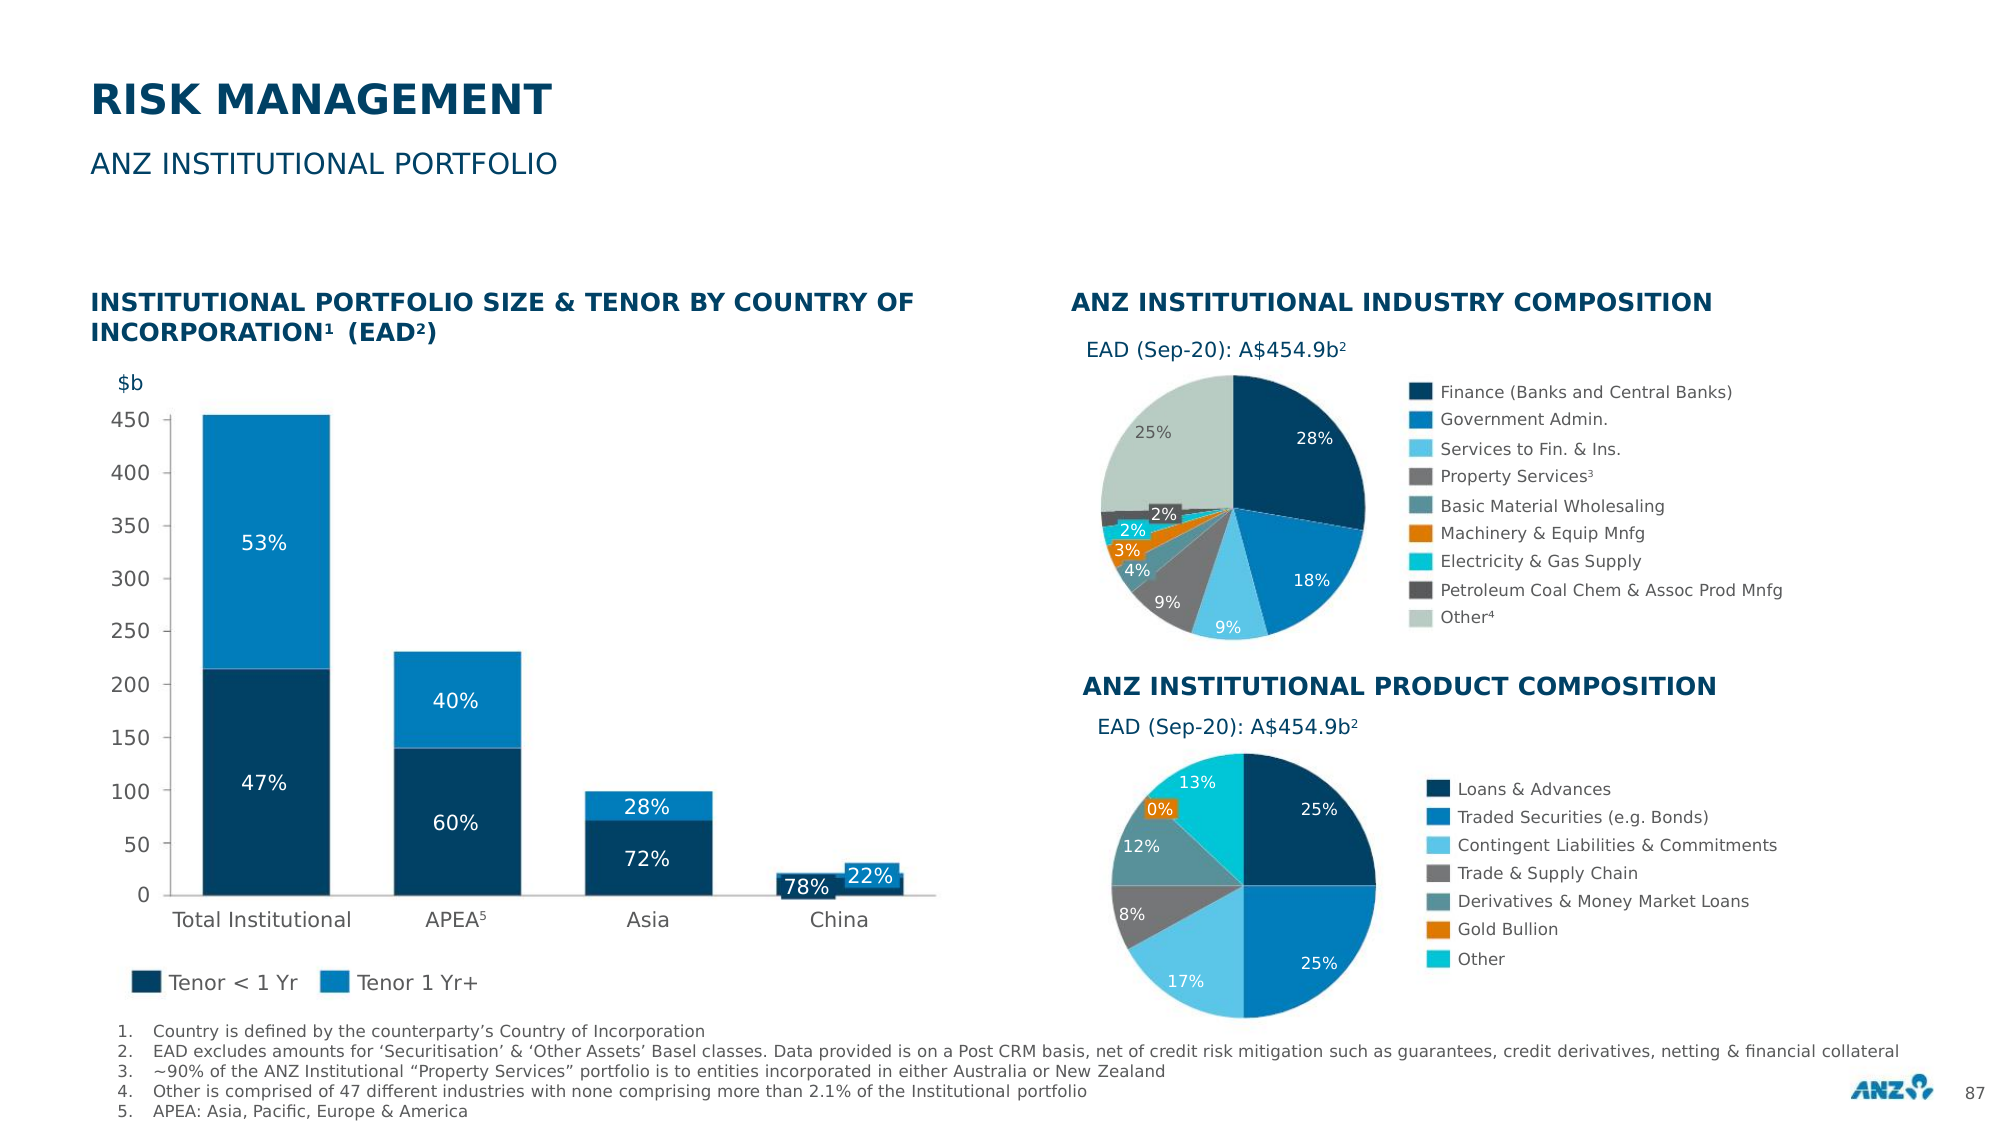

RISK MANAGEMENT
ANZ INSTITUTIONAL PORTFOLIO
INSTITUTIONAL PORTFOLIO SIZE & TENOR BY COUNTRY OF
INCORPORATION1 (EAD2)
ANZ INSTITUTIONAL INDUSTRY COMPOSITION
EAD (Sep-20): A$454.9b2
$b
Finance (Banks and Central Banks)
Government Admin.
450
25%
28%
18%
Services to Fin. & Ins.
Property Services3
400
350
Basic Material Wholesaling
Machinery & Equip Mnfg
Electricity & Gas Supply
Petroleum Coal Chem & Assoc Prod Mnfg
Other⁴
2%
2%
3%
4%
53%
300
250
200
150
100
50
9%
9%
ANZ INSTITUTIONAL PRODUCT COMPOSITION
40%
60%
EAD (Sep-20): A$454.9b2
47%
13%
Loans & Advances
28%
72%
0%
12%
25%
Traded Securities (e.g. Bonds)
Contingent Liabilities & Commitments
Trade & Supply Chain
Derivatives & Money Market Loans
Gold Bullion
22%
78%
China
0
8%
Total Institutional
Tenor < 1 Yr
APEA5
Asia
Other
25%
Tenor 1 Yr+
17%
1. Country is defined by the counterparty’s Country of Incorporation
2. EAD excludes amounts for ‘Securitisation’ & ‘Other Assets’ Basel classes. Data provided is on a Post CRM basis, net of credit risk mitigation such as guarantees, credit derivatives, netting & financial collateral
3. ~90% of the ANZ Institutional “Property Services” portfolio is to entities incorporated in either Australia or New Zealand
4. Other is comprised of 47 different industries with none comprising more than 2.1% of the Institutional portfolio
5. APEA: Asia, Pacific, Europe & America
87